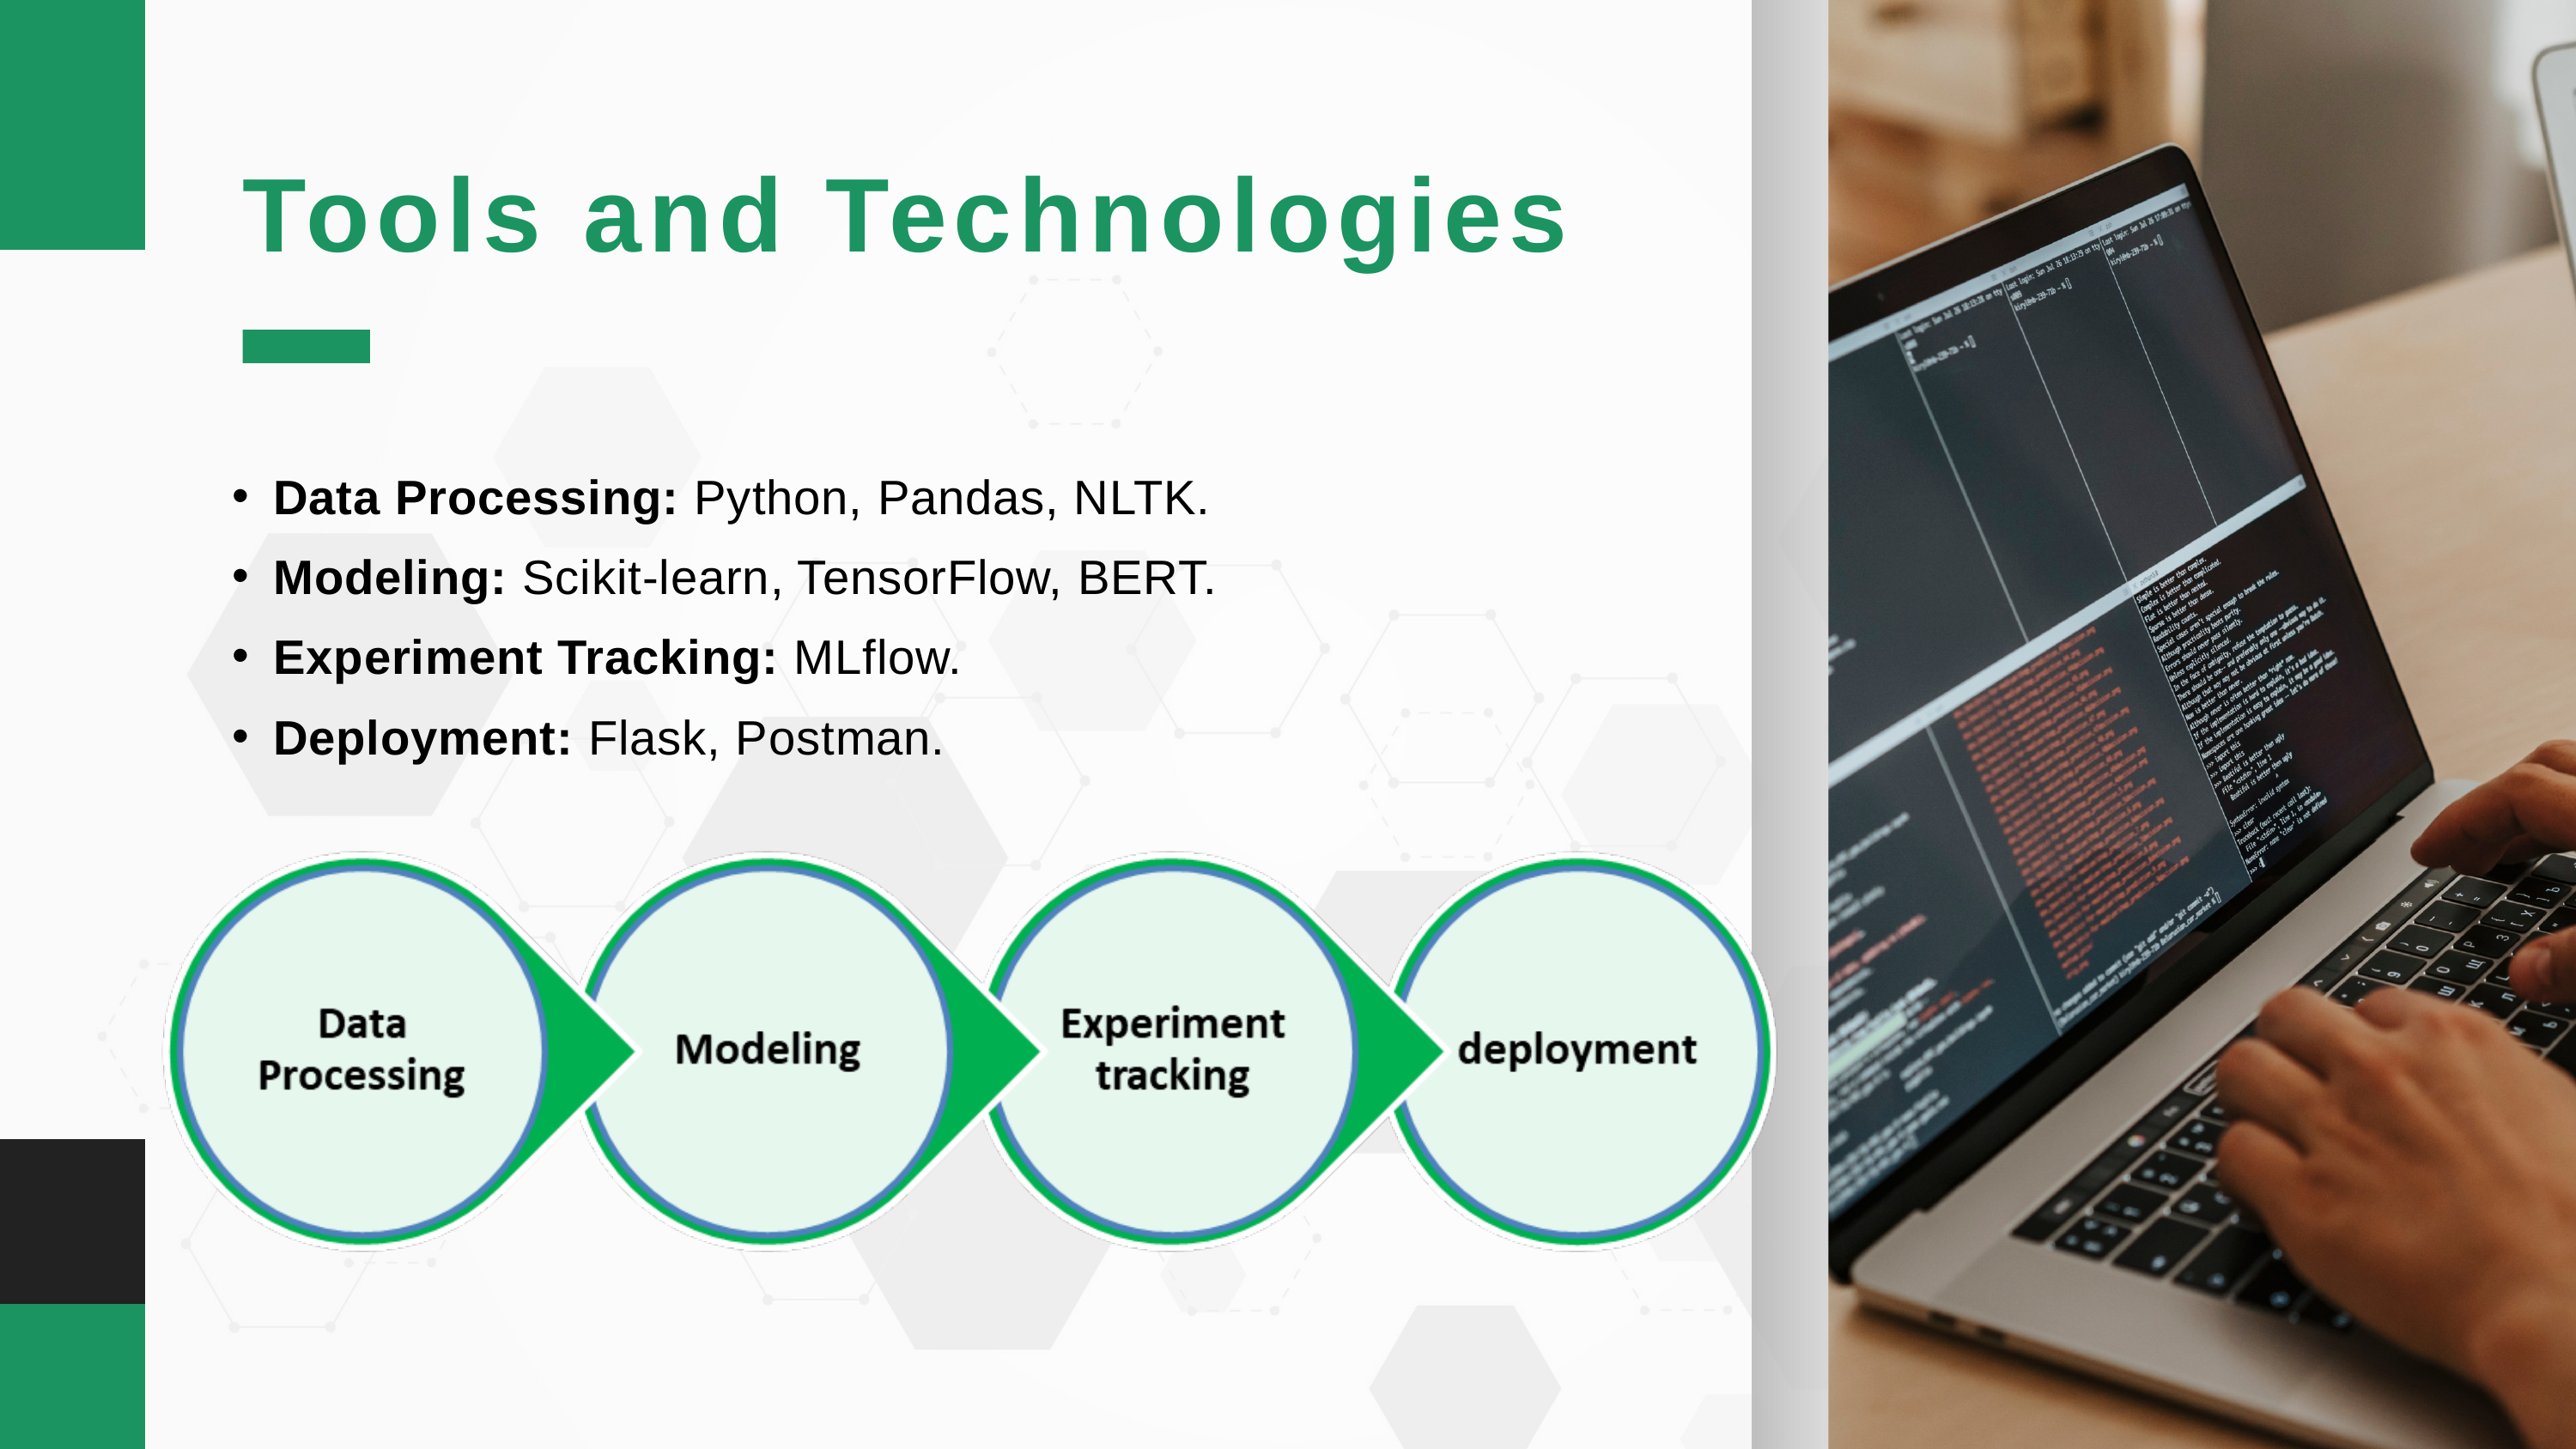

Tools and Technologies

Data Processing: Python, Pandas, NLTK.
Modeling: Scikit-learn, TensorFlow, BERT.
Experiment Tracking: MLflow.
Deployment: Flask, Postman.